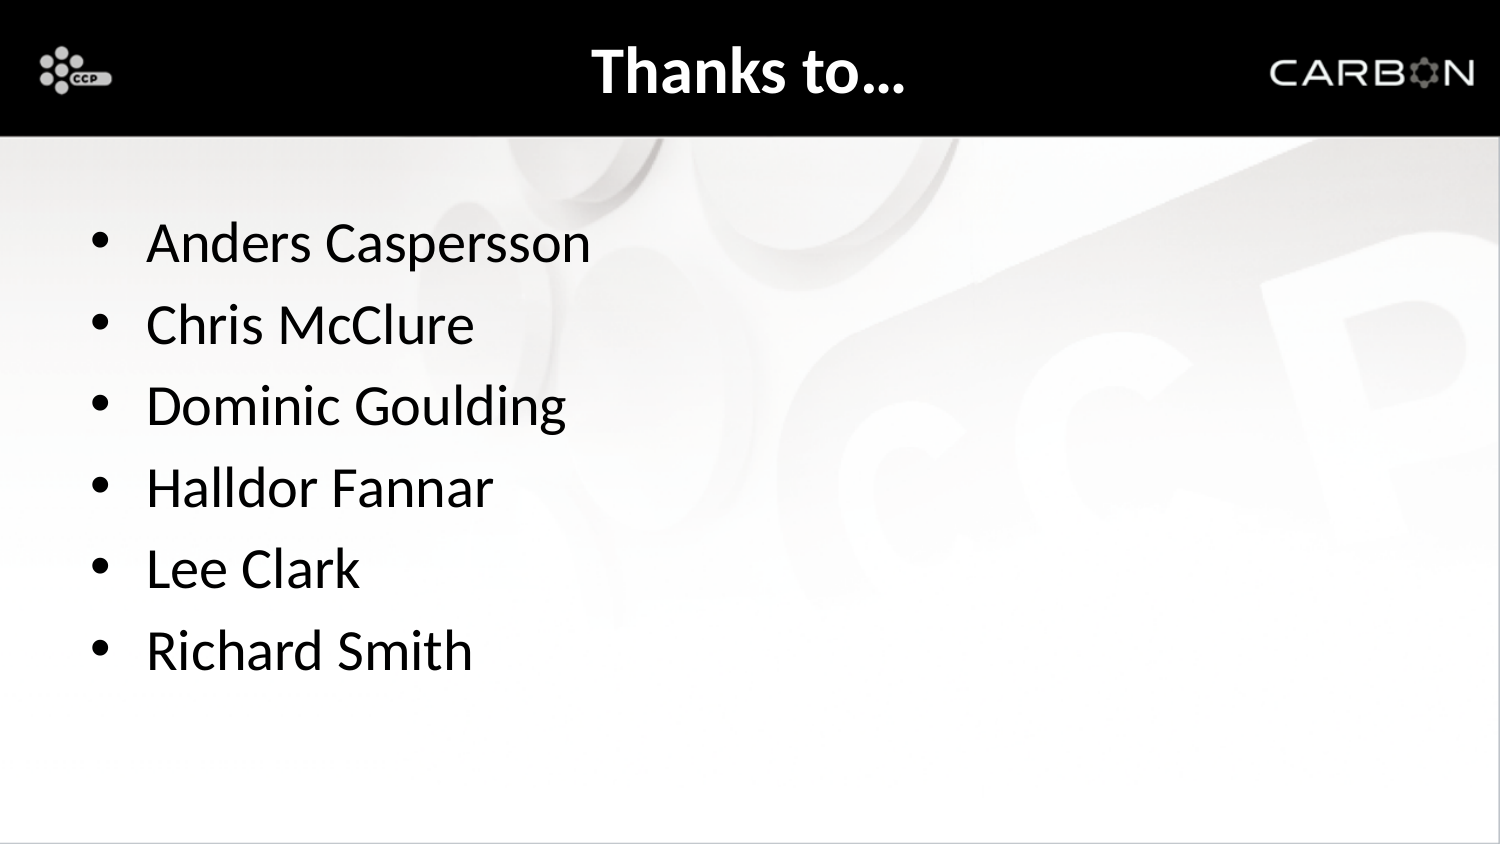

# Thanks to…
Anders Caspersson
Chris McClure
Dominic Goulding
Halldor Fannar
Lee Clark
Richard Smith